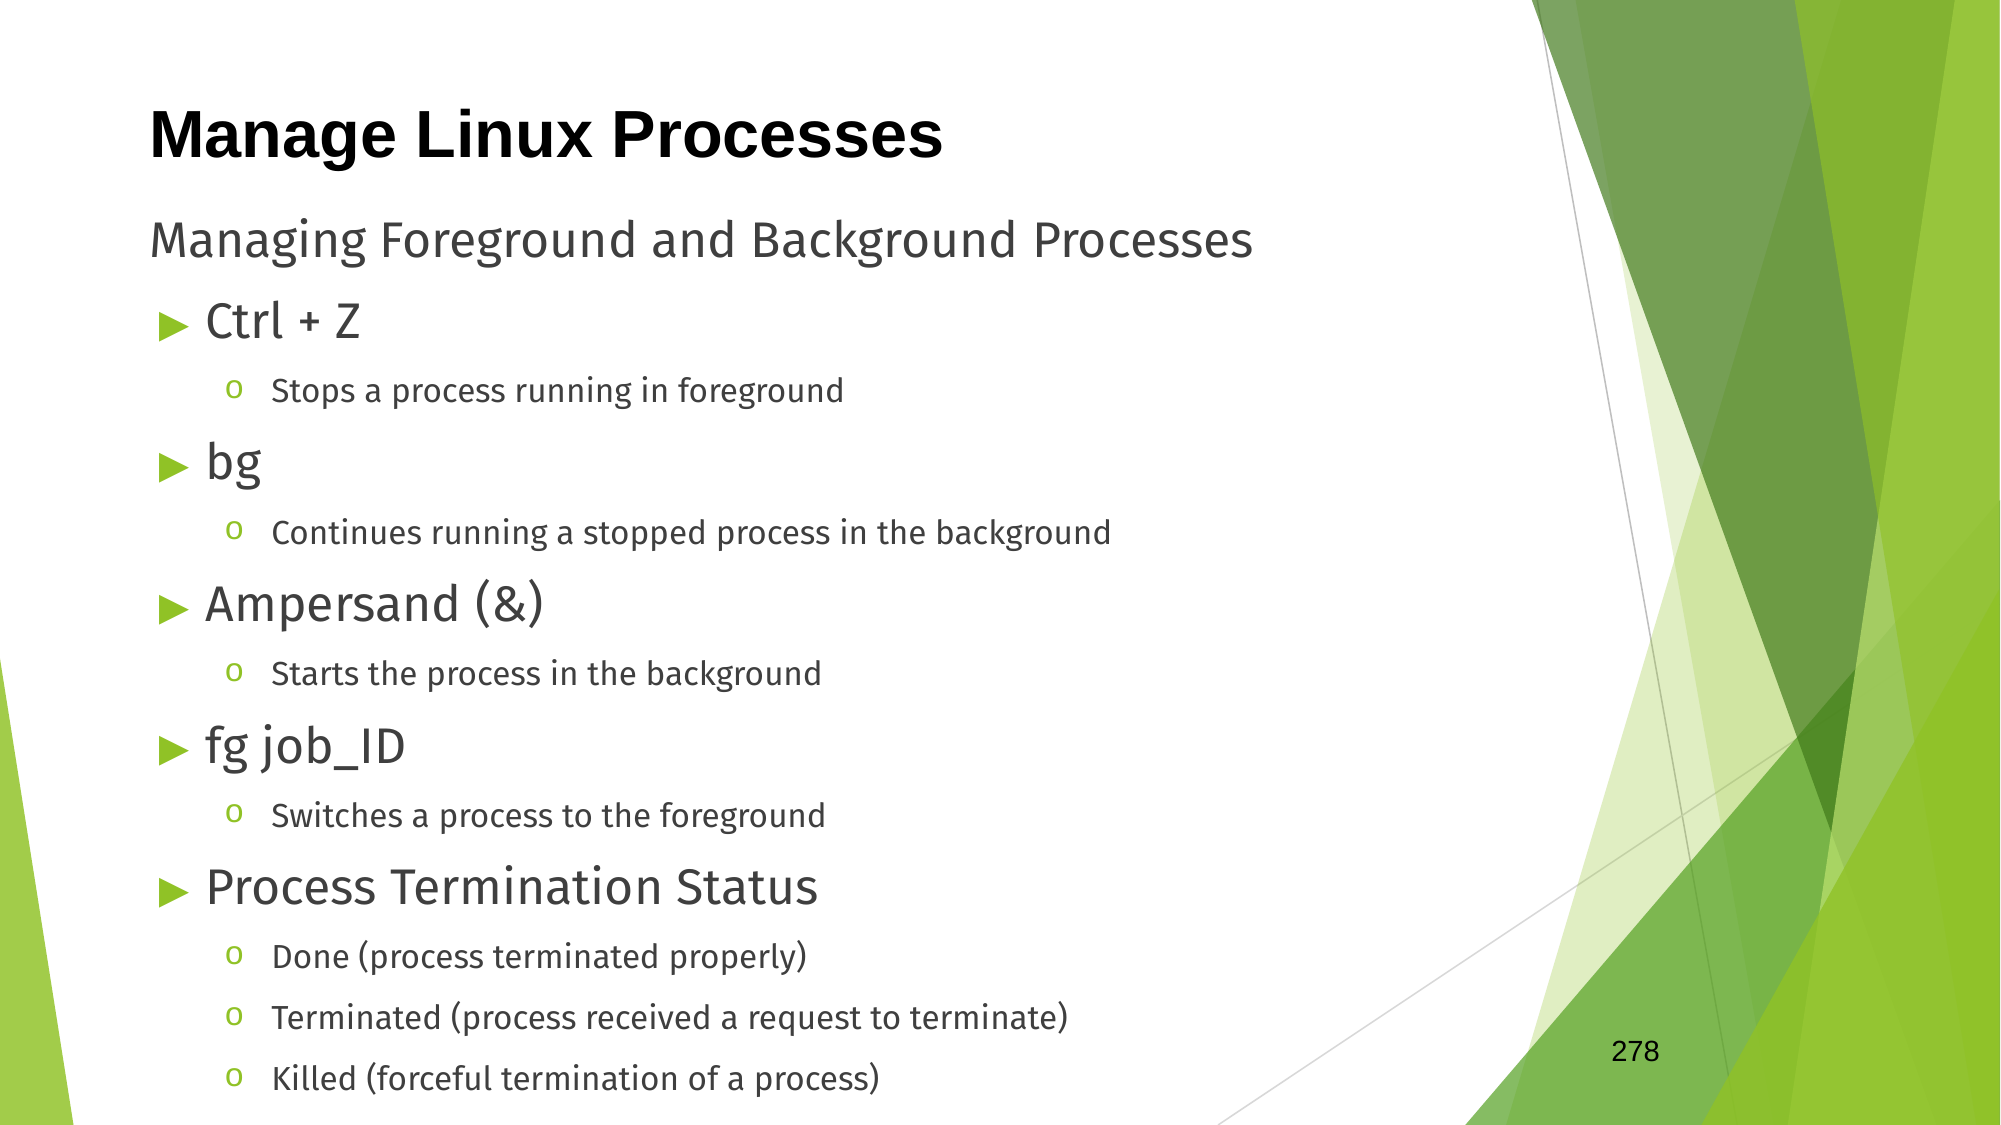

Manage Linux Processes
Managing Foreground and Background Processes
Ctrl + Z
Stops a process running in foreground
bg
Continues running a stopped process in the background
Ampersand (&)
Starts the process in the background
fg job_ID
Switches a process to the foreground
Process Termination Status
Done (process terminated properly)
Terminated (process received a request to terminate)
Killed (forceful termination of a process)
278